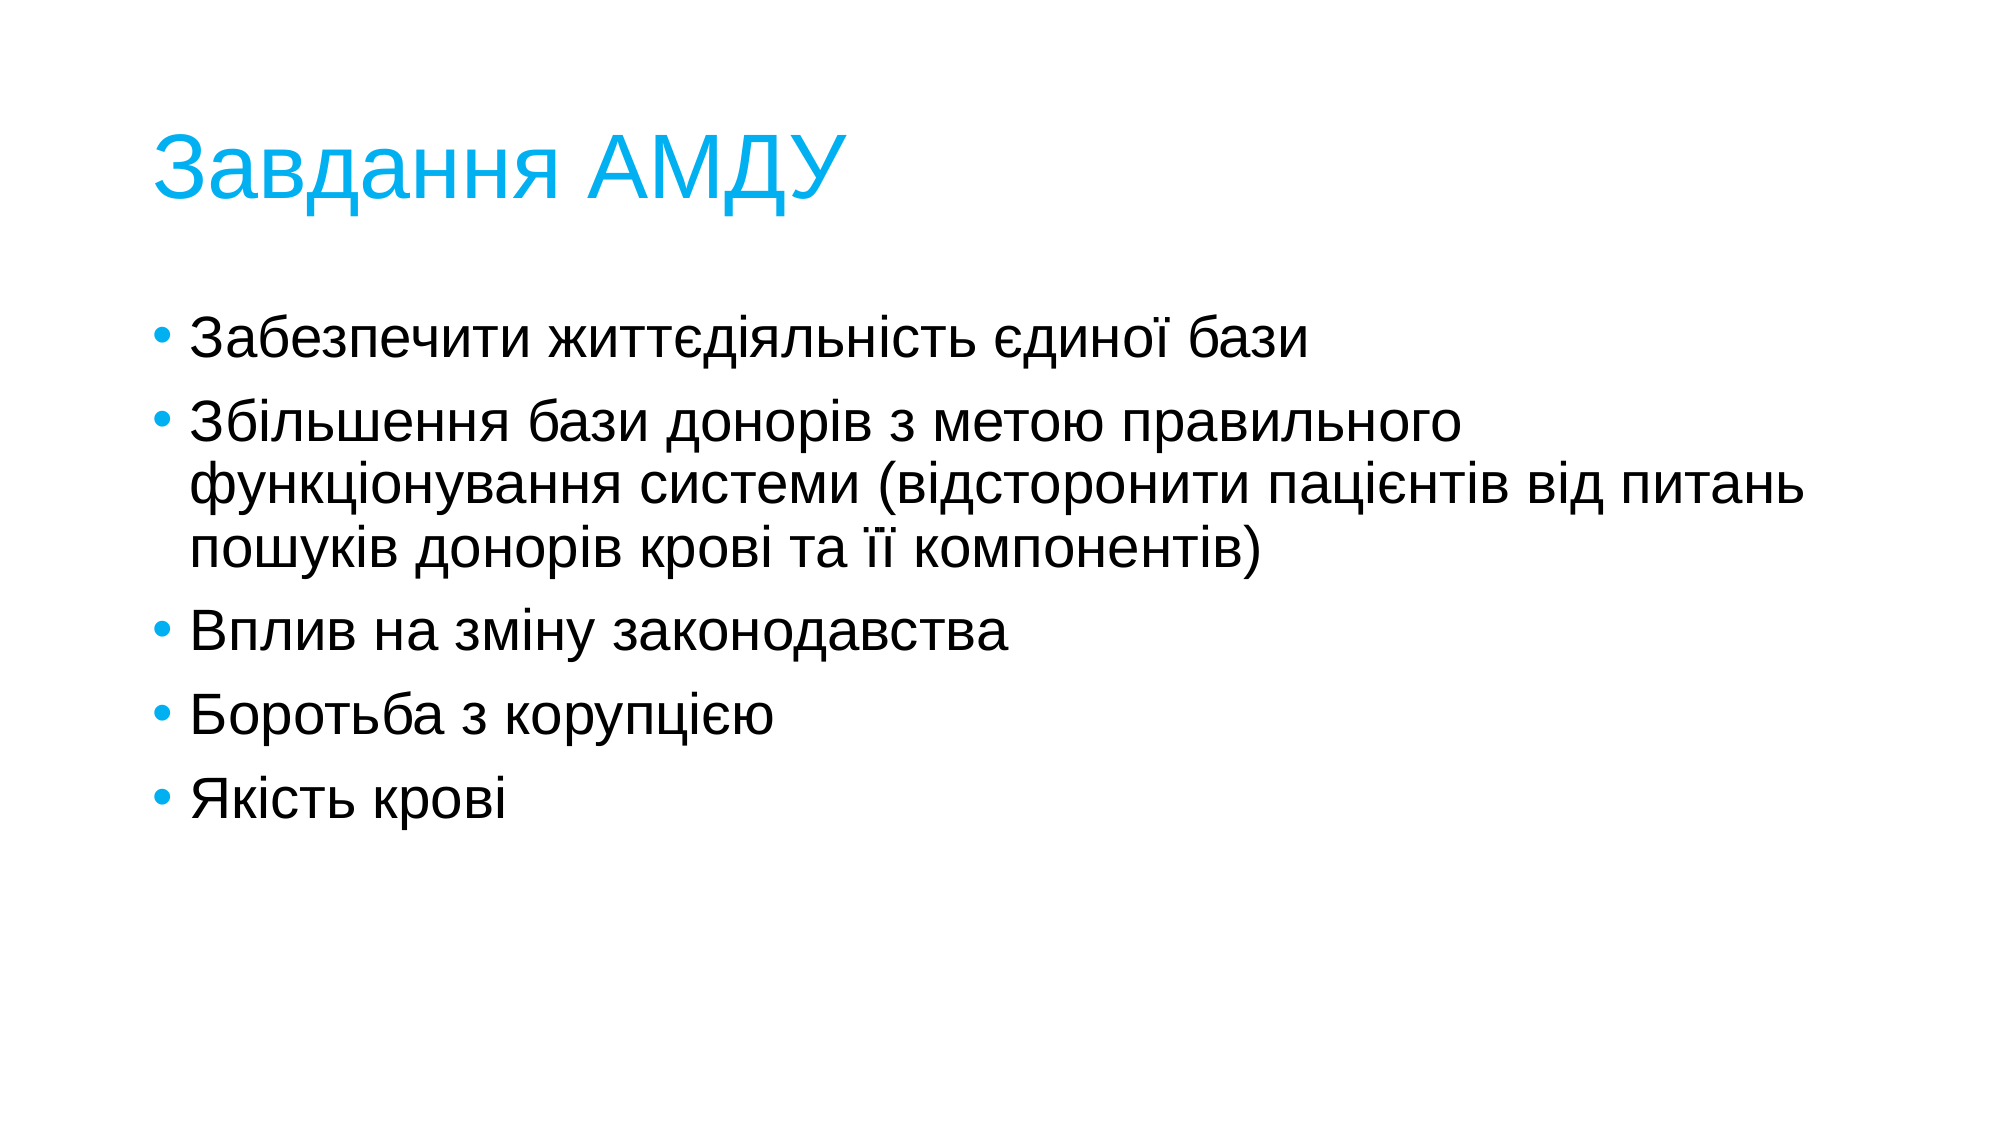

# Завдання АМДУ
Забезпечити життєдіяльність єдиної бази
Збільшення бази донорів з метою правильного функціонування системи (відсторонити пацієнтів від питань пошуків донорів крові та її компонентів)
Вплив на зміну законодавства
Боротьба з корупцією
Якість крові